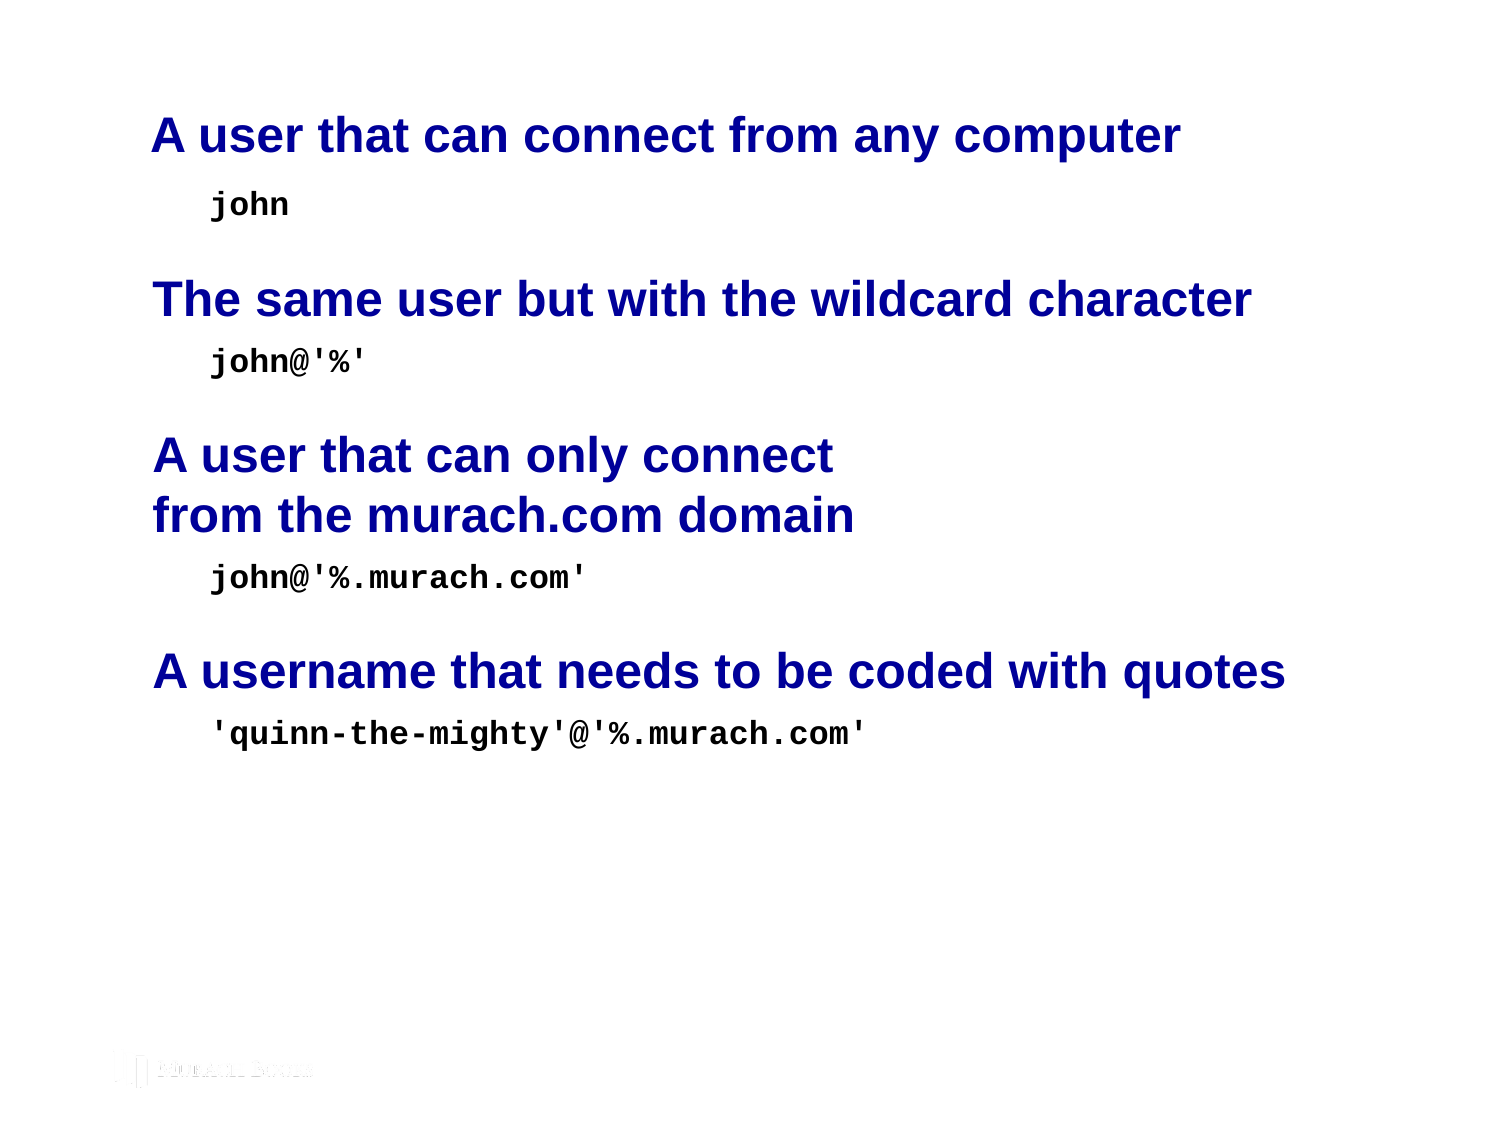

# A user that can connect from any computer
john
The same user but with the wildcard character
john@'%'
A user that can only connect
from the murach.com domain
john@'%.murach.com'
A username that needs to be coded with quotes
'quinn-the-mighty'@'%.murach.com'

© 2019, Mike Murach & Associates, Inc.
Murach’s MySQL 3rd Edition

C18, Slide 312